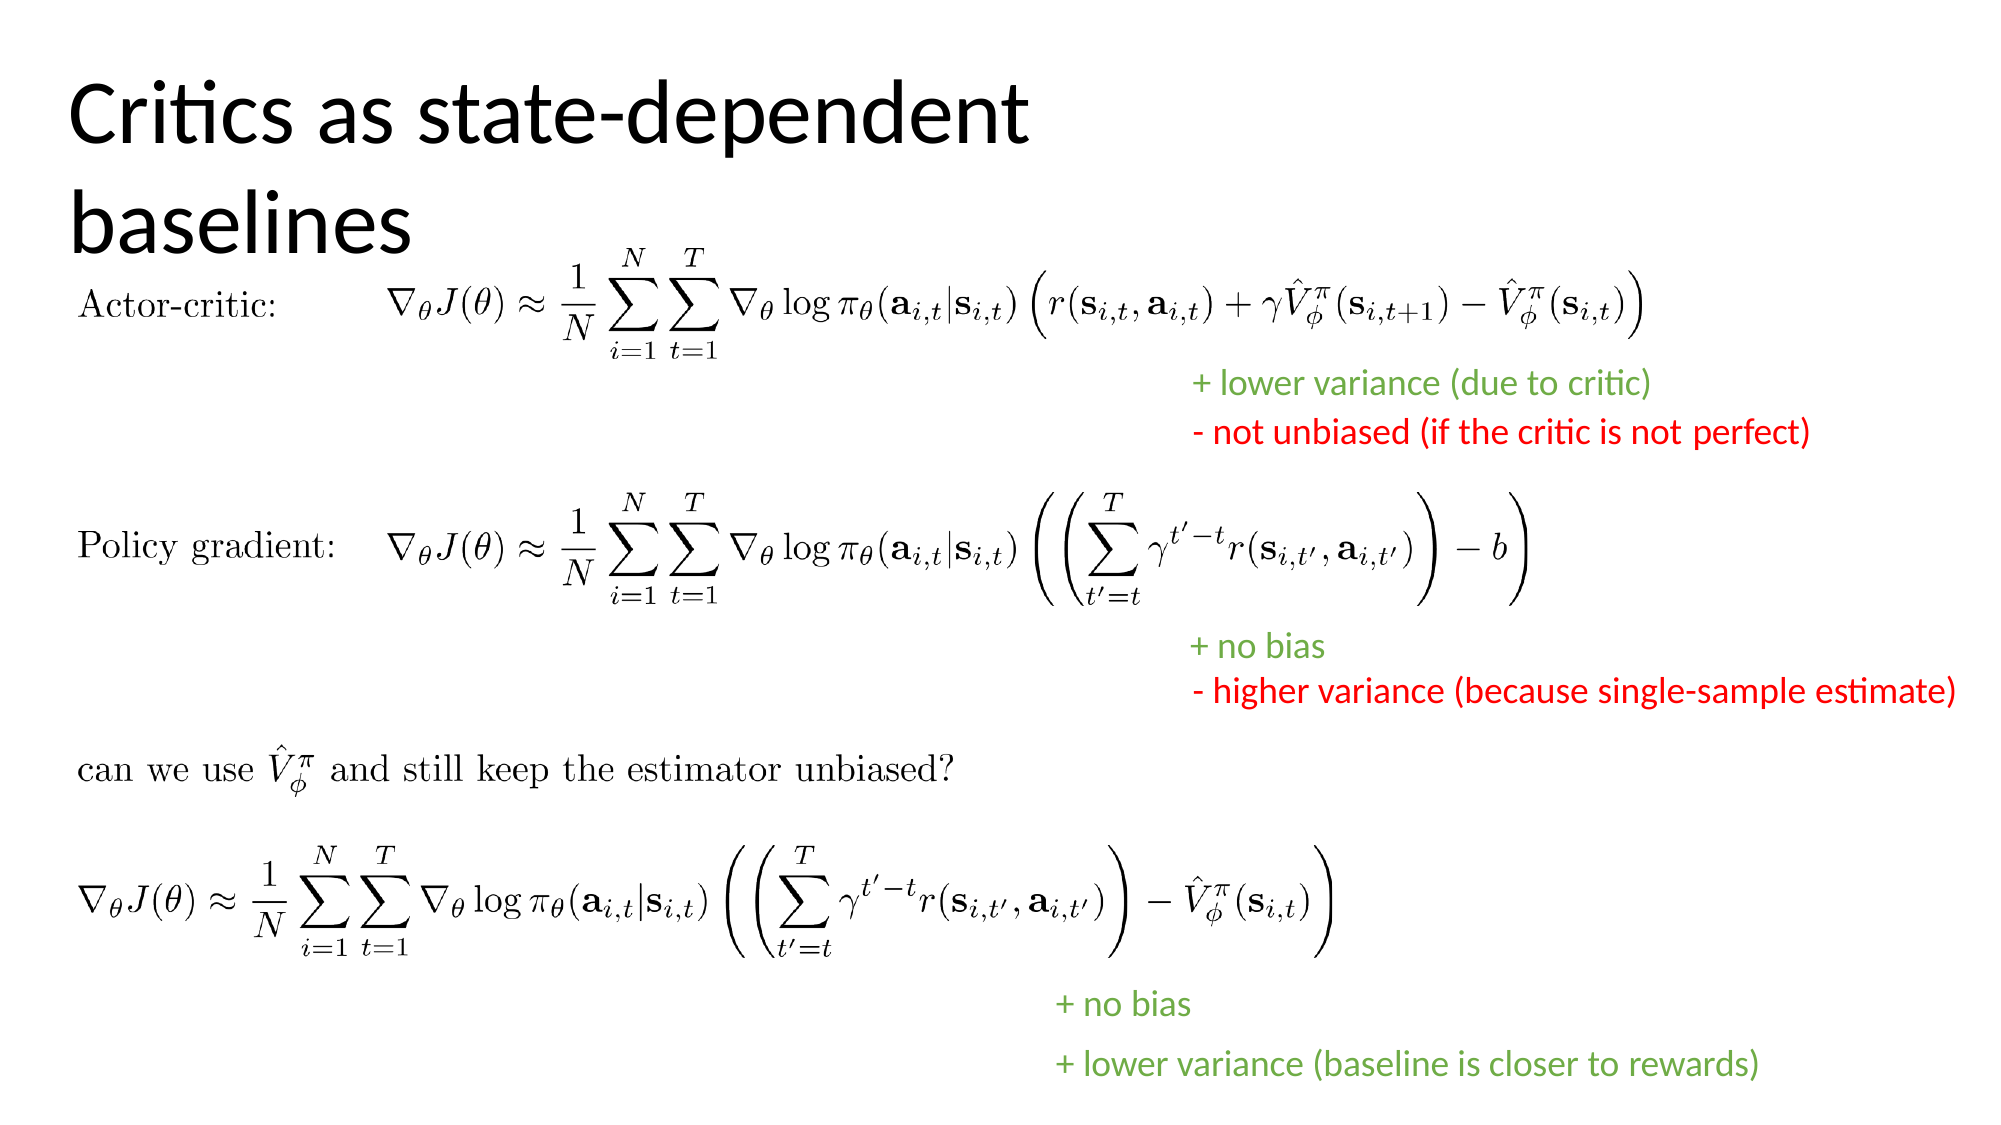

# Critics as state-dependent baselines

+ lower variance (due to critic)
- not unbiased (if the critic is not perfect)

+ no bias
- higher variance (because single-sample estimate)

+ no bias
+ lower variance (baseline is closer to rewards)